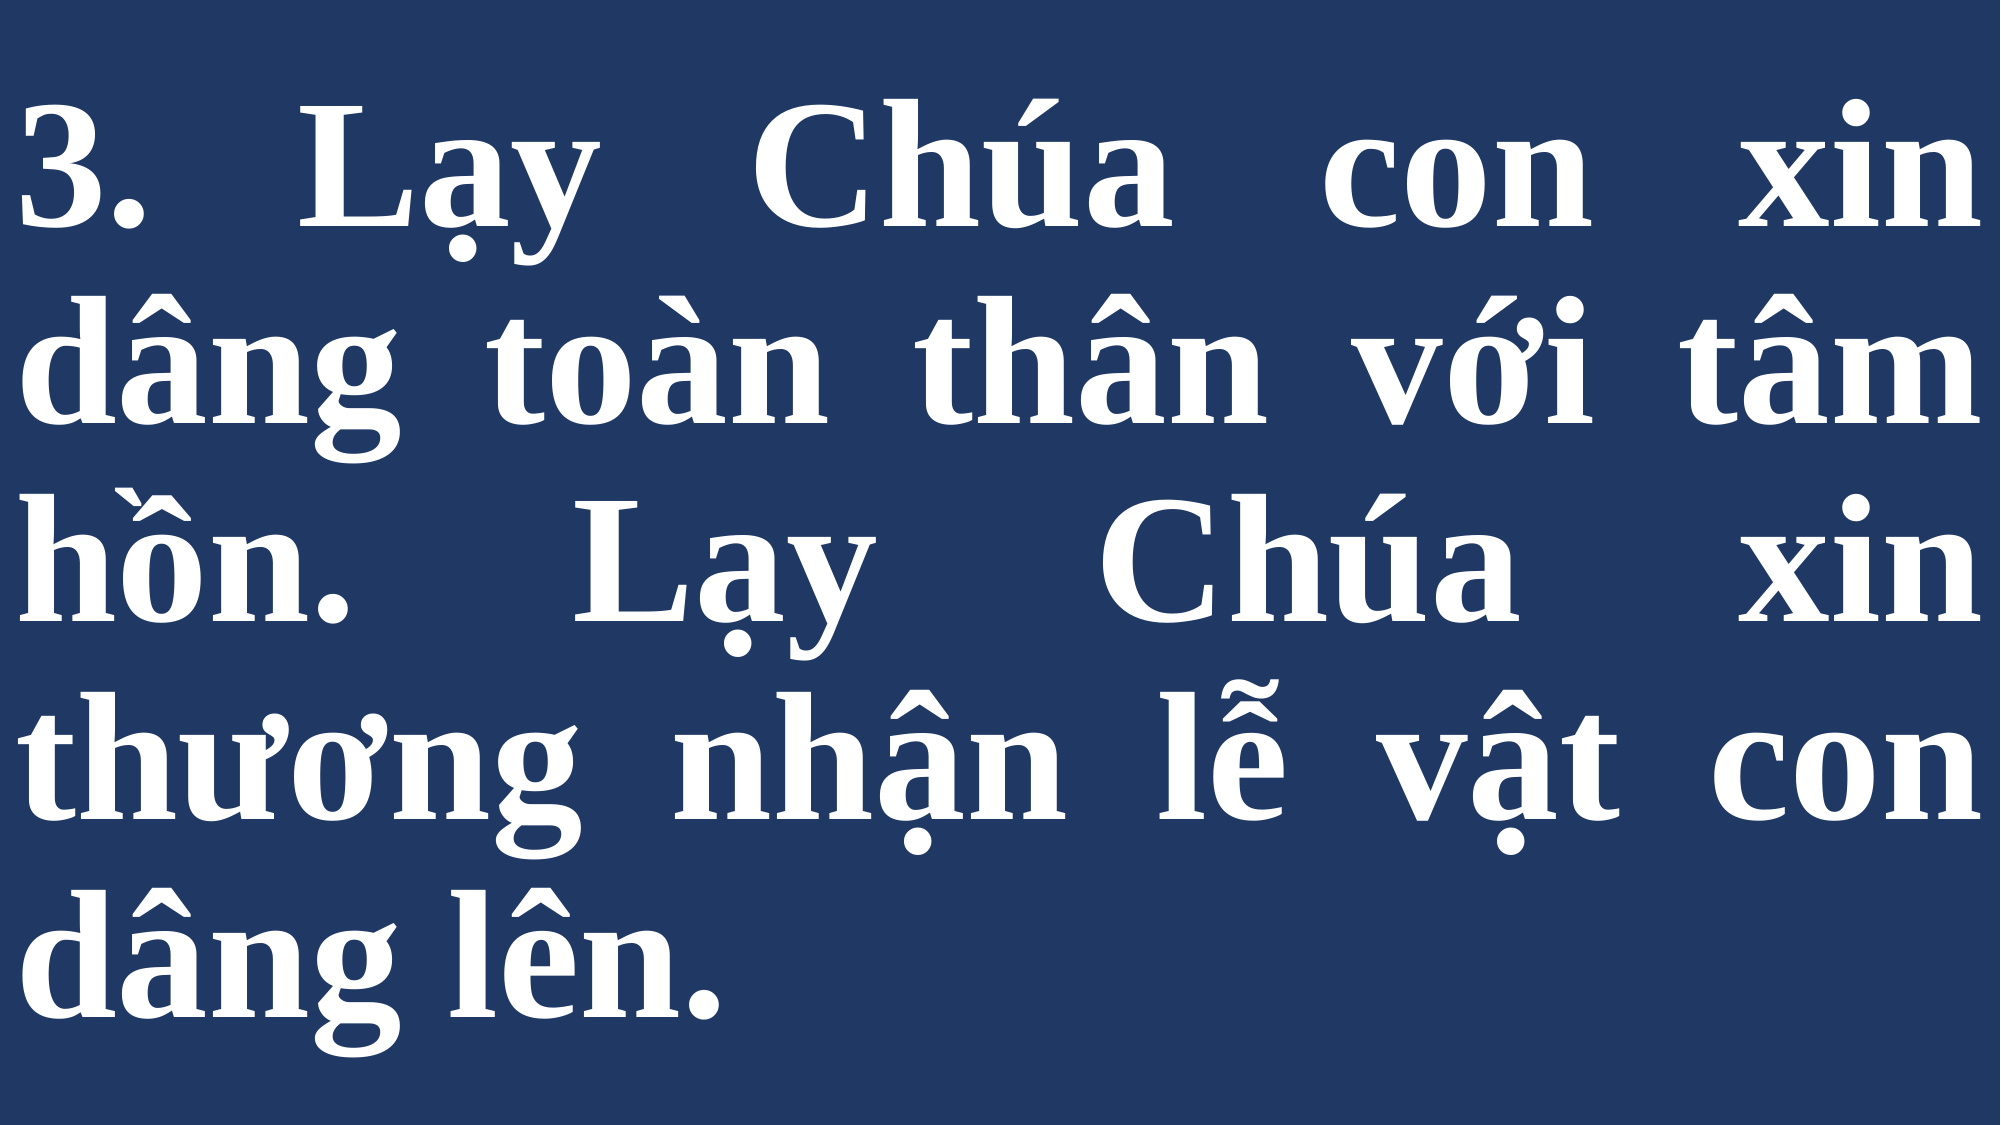

# 3. Lạy Chúa con xin dâng toàn thân với tâm hồn. Lạy Chúa xin thương nhận lễ vật con dâng lên.